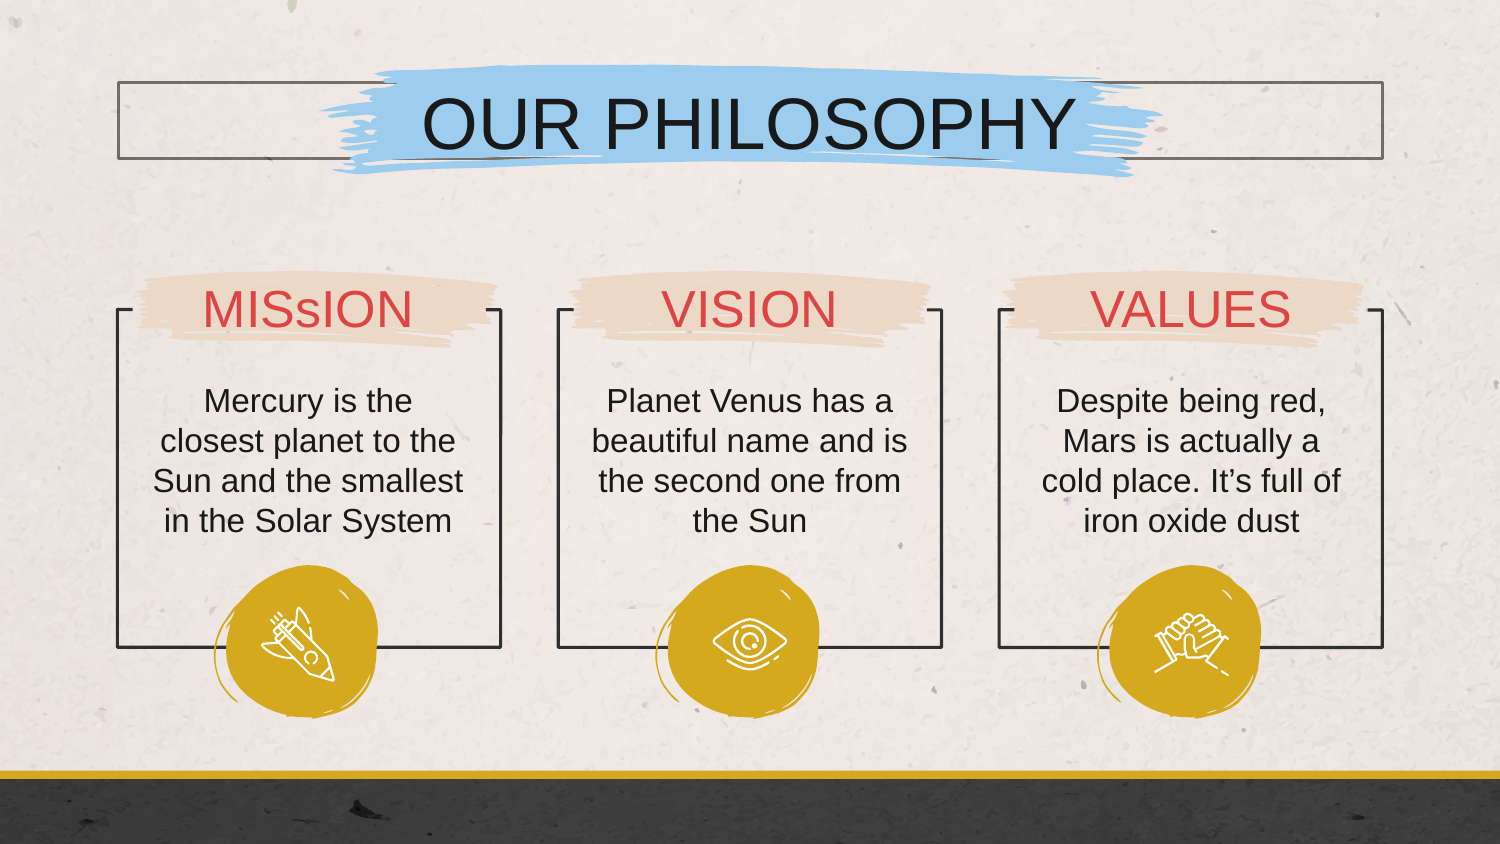

OUR PHILOSOPHY
# MISsION
VISION
VALUES

Mercury is the closest planet to the Sun and the smallest in the Solar System
Planet Venus has a beautiful name and is the second one from the Sun
Despite being red, Mars is actually a cold place. It’s full of iron oxide dust